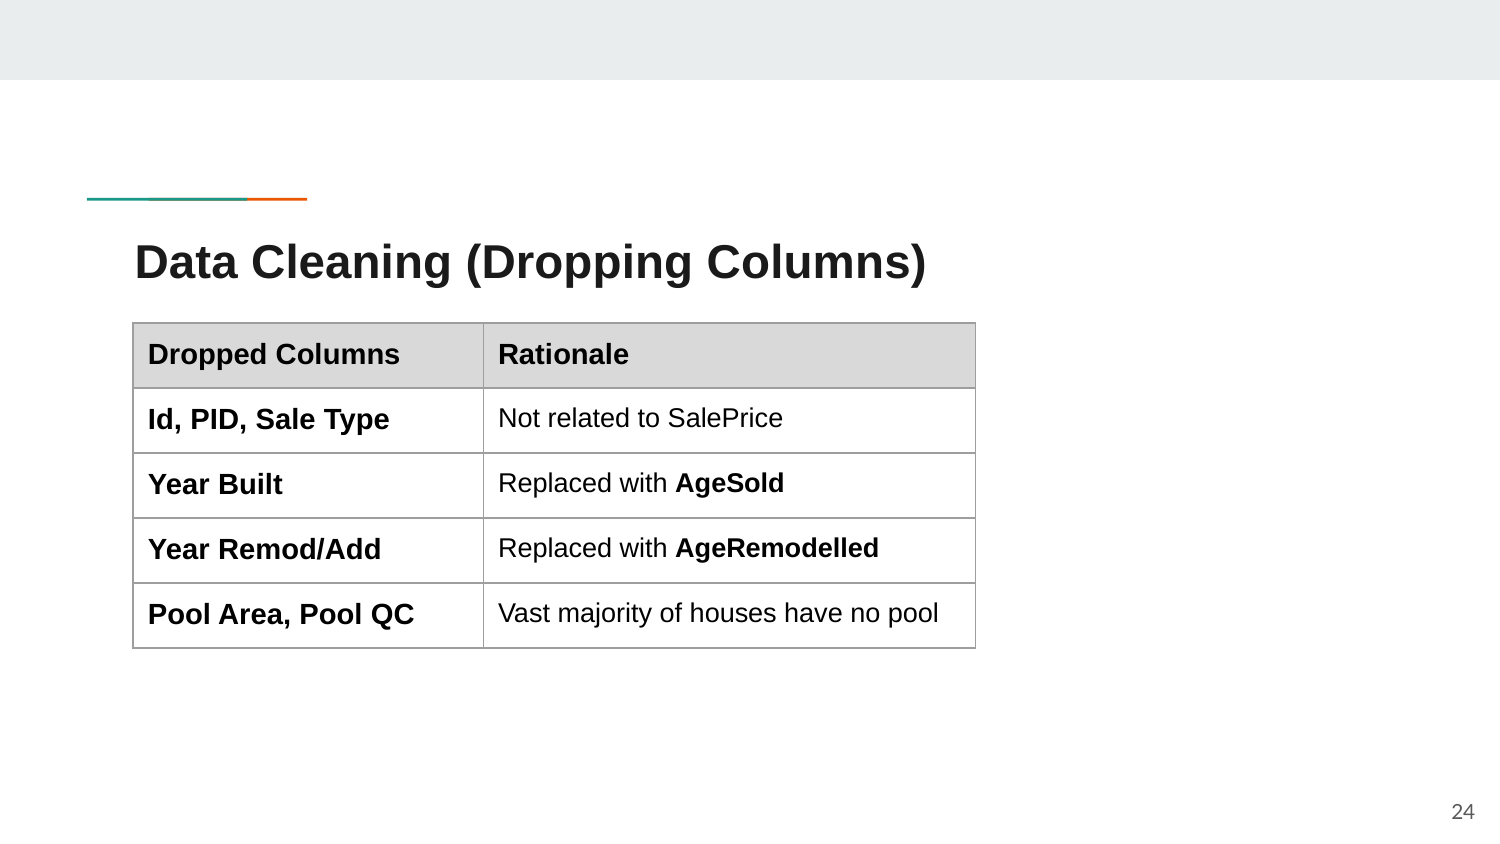

# Data Cleaning (Dropping Columns)
| Dropped Columns | Rationale |
| --- | --- |
| Id, PID, Sale Type | Not related to SalePrice |
| Year Built | Replaced with AgeSold |
| Year Remod/Add | Replaced with AgeRemodelled |
| Pool Area, Pool QC | Vast majority of houses have no pool |
24